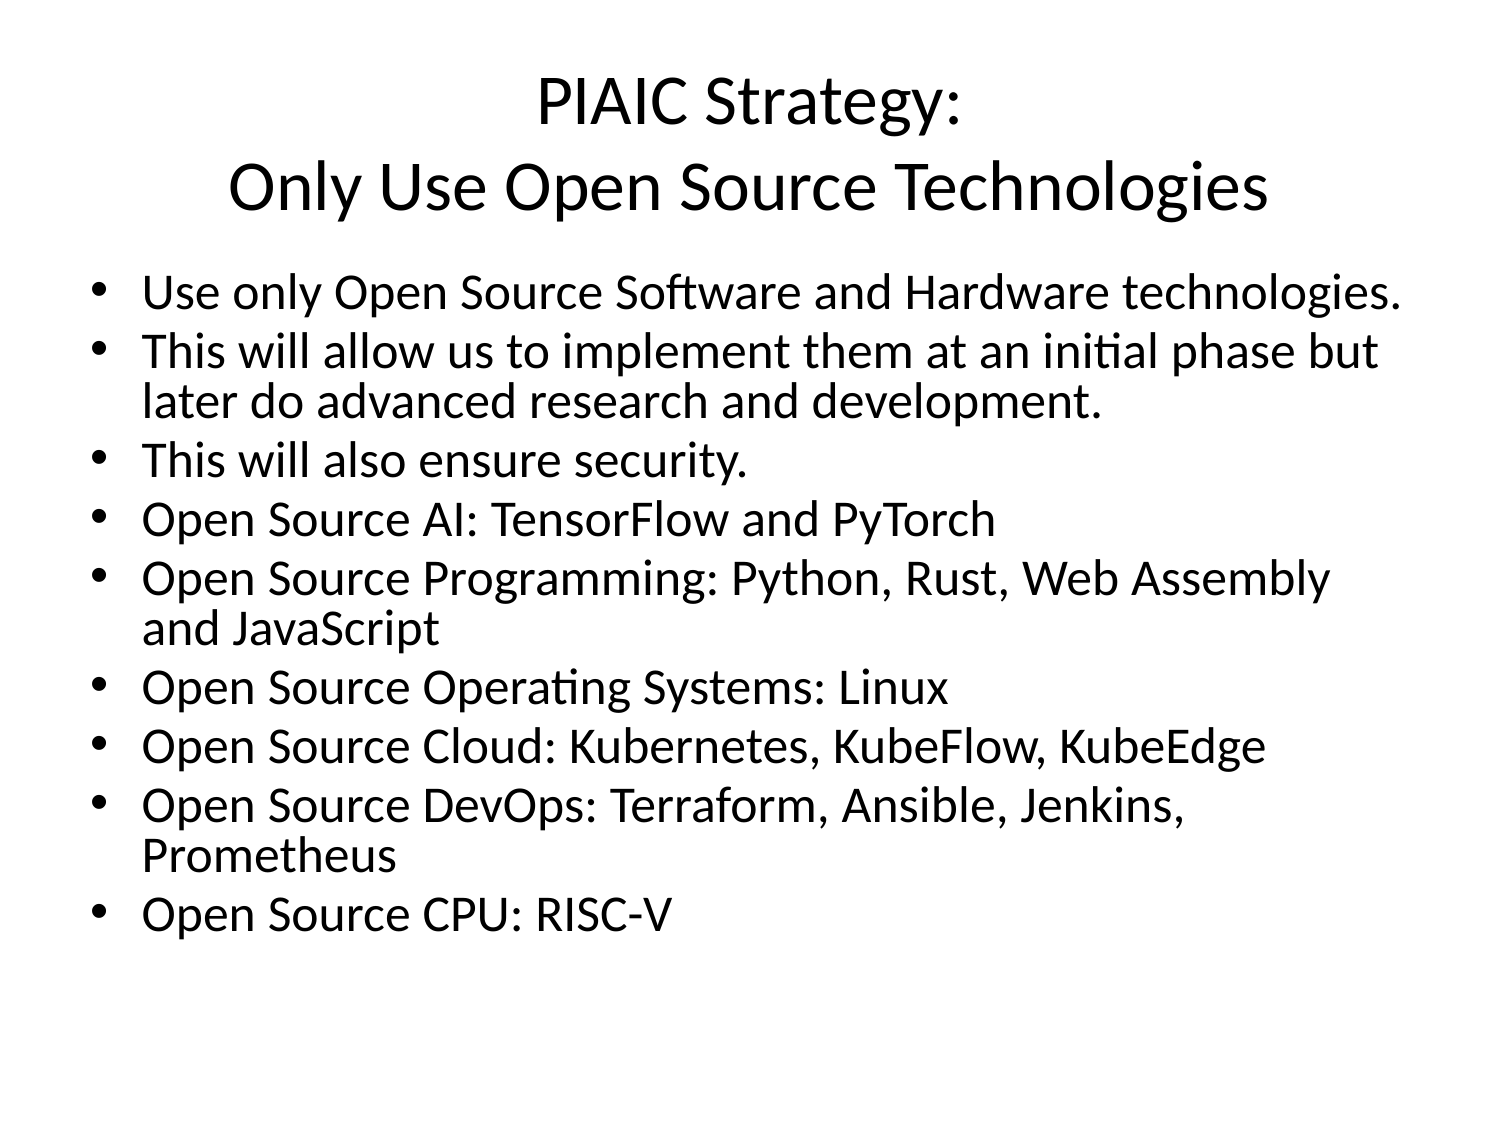

# PIAIC Strategy: Only Use Open Source Technologies
Use only Open Source Software and Hardware technologies.
This will allow us to implement them at an initial phase but later do advanced research and development.
This will also ensure security.
Open Source AI: TensorFlow and PyTorch
Open Source Programming: Python, Rust, Web Assembly and JavaScript
Open Source Operating Systems: Linux
Open Source Cloud: Kubernetes, KubeFlow, KubeEdge
Open Source DevOps: Terraform, Ansible, Jenkins, Prometheus
Open Source CPU: RISC-V